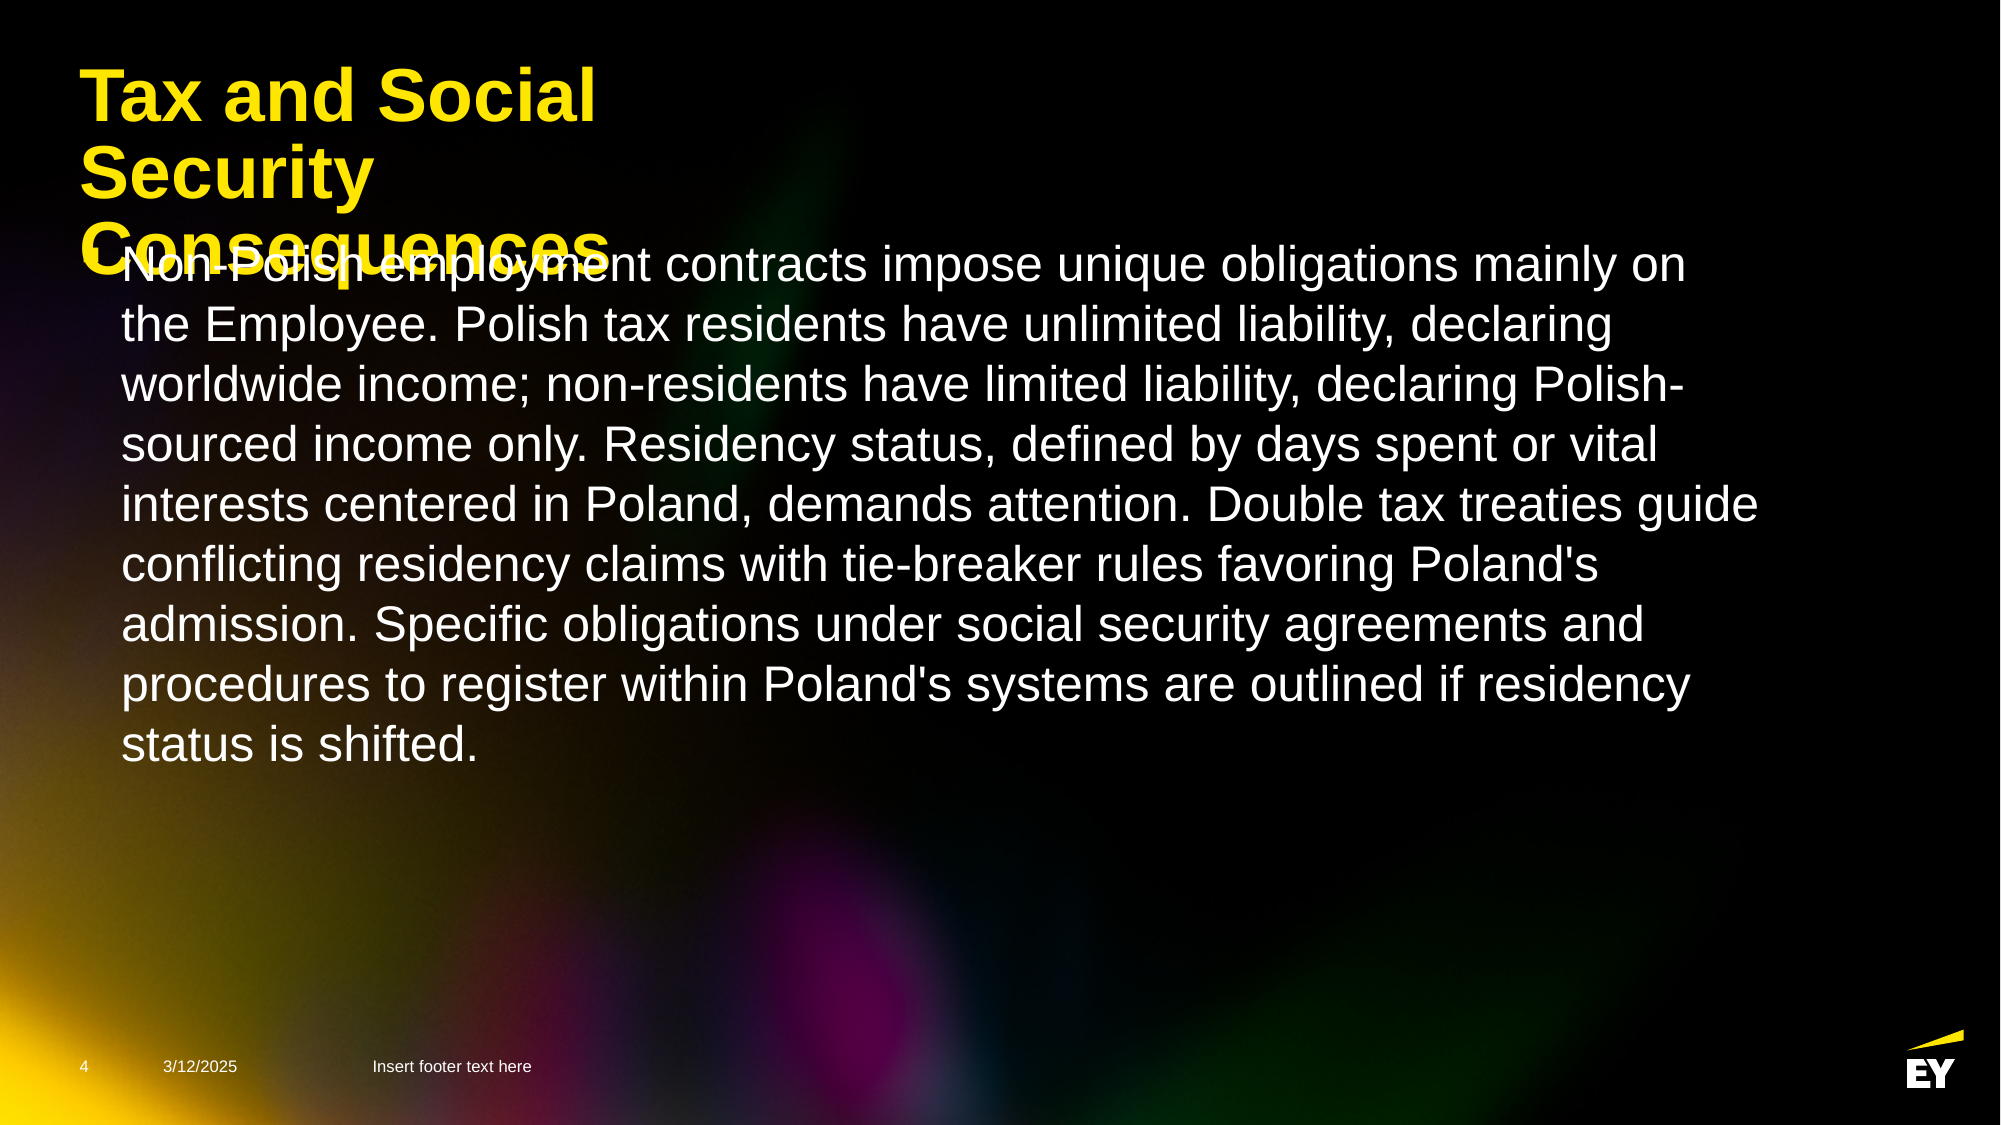

# Tax and Social Security Consequences
Non-Polish employment contracts impose unique obligations mainly on the Employee. Polish tax residents have unlimited liability, declaring worldwide income; non-residents have limited liability, declaring Polish-sourced income only. Residency status, defined by days spent or vital interests centered in Poland, demands attention. Double tax treaties guide conflicting residency claims with tie-breaker rules favoring Poland's admission. Specific obligations under social security agreements and procedures to register within Poland's systems are outlined if residency status is shifted.
4
3/12/2025
Insert footer text here